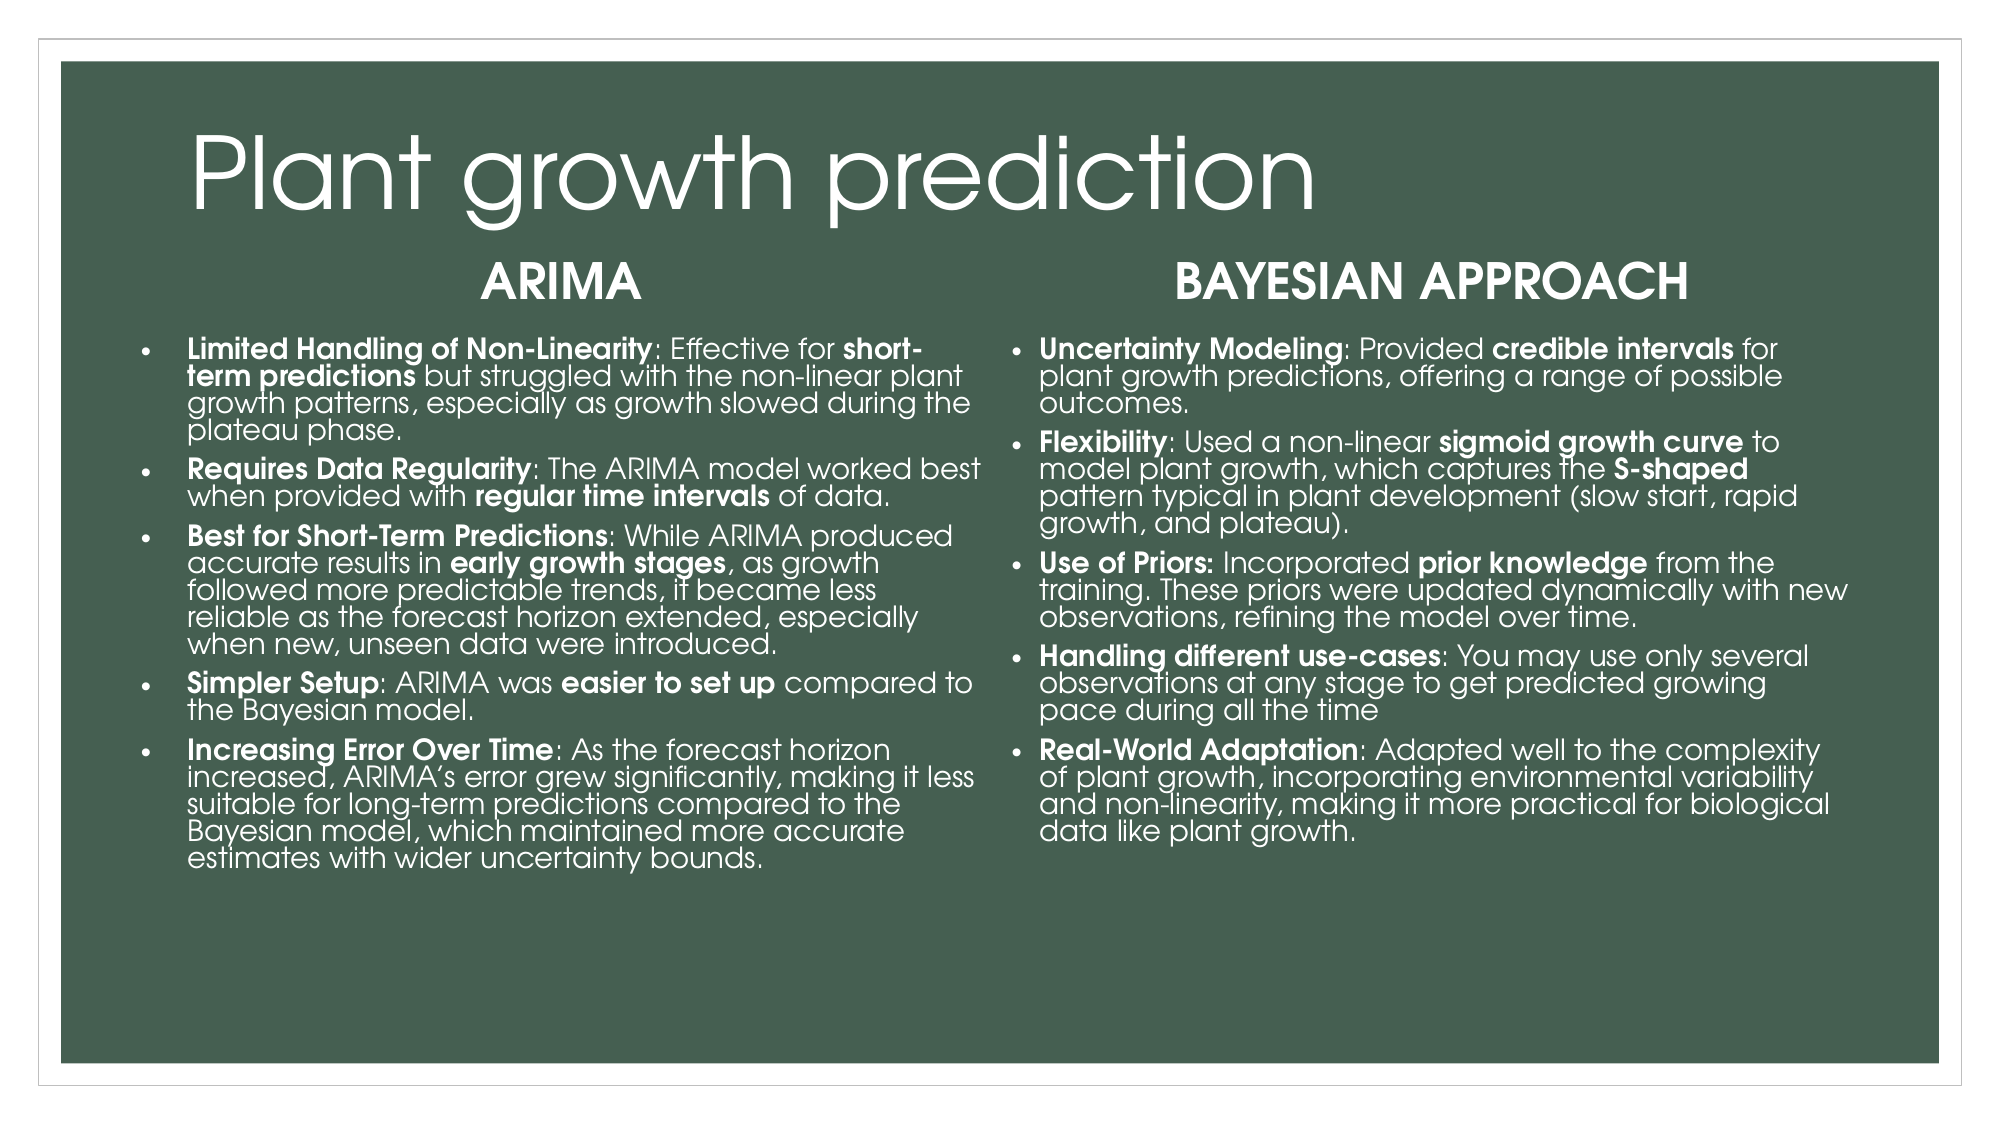

# Plant growth prediction
| ARIMA | BAYESIAN APPROACH |
| --- | --- |
| Limited Handling of Non-Linearity: Effective for short-term predictions but struggled with the non-linear plant growth patterns, especially as growth slowed during the plateau phase. Requires Data Regularity: The ARIMA model worked best when provided with regular time intervals of data. Best for Short-Term Predictions: While ARIMA produced accurate results in early growth stages, as growth followed more predictable trends, it became less reliable as the forecast horizon extended, especially when new, unseen data were introduced. Simpler Setup: ARIMA was easier to set up compared to the Bayesian model. Increasing Error Over Time: As the forecast horizon increased, ARIMA’s error grew significantly, making it less suitable for long-term predictions compared to the Bayesian model, which maintained more accurate estimates with wider uncertainty bounds. | Uncertainty Modeling: Provided credible intervals for plant growth predictions, offering a range of possible outcomes. Flexibility: Used a non-linear sigmoid growth curve to model plant growth, which captures the S-shaped pattern typical in plant development (slow start, rapid growth, and plateau). Use of Priors: Incorporated prior knowledge from the training. These priors were updated dynamically with new observations, refining the model over time. Handling different use-cases: You may use only several observations at any stage to get predicted growing pace during all the time Real-World Adaptation: Adapted well to the complexity of plant growth, incorporating environmental variability and non-linearity, making it more practical for biological data like plant growth. |